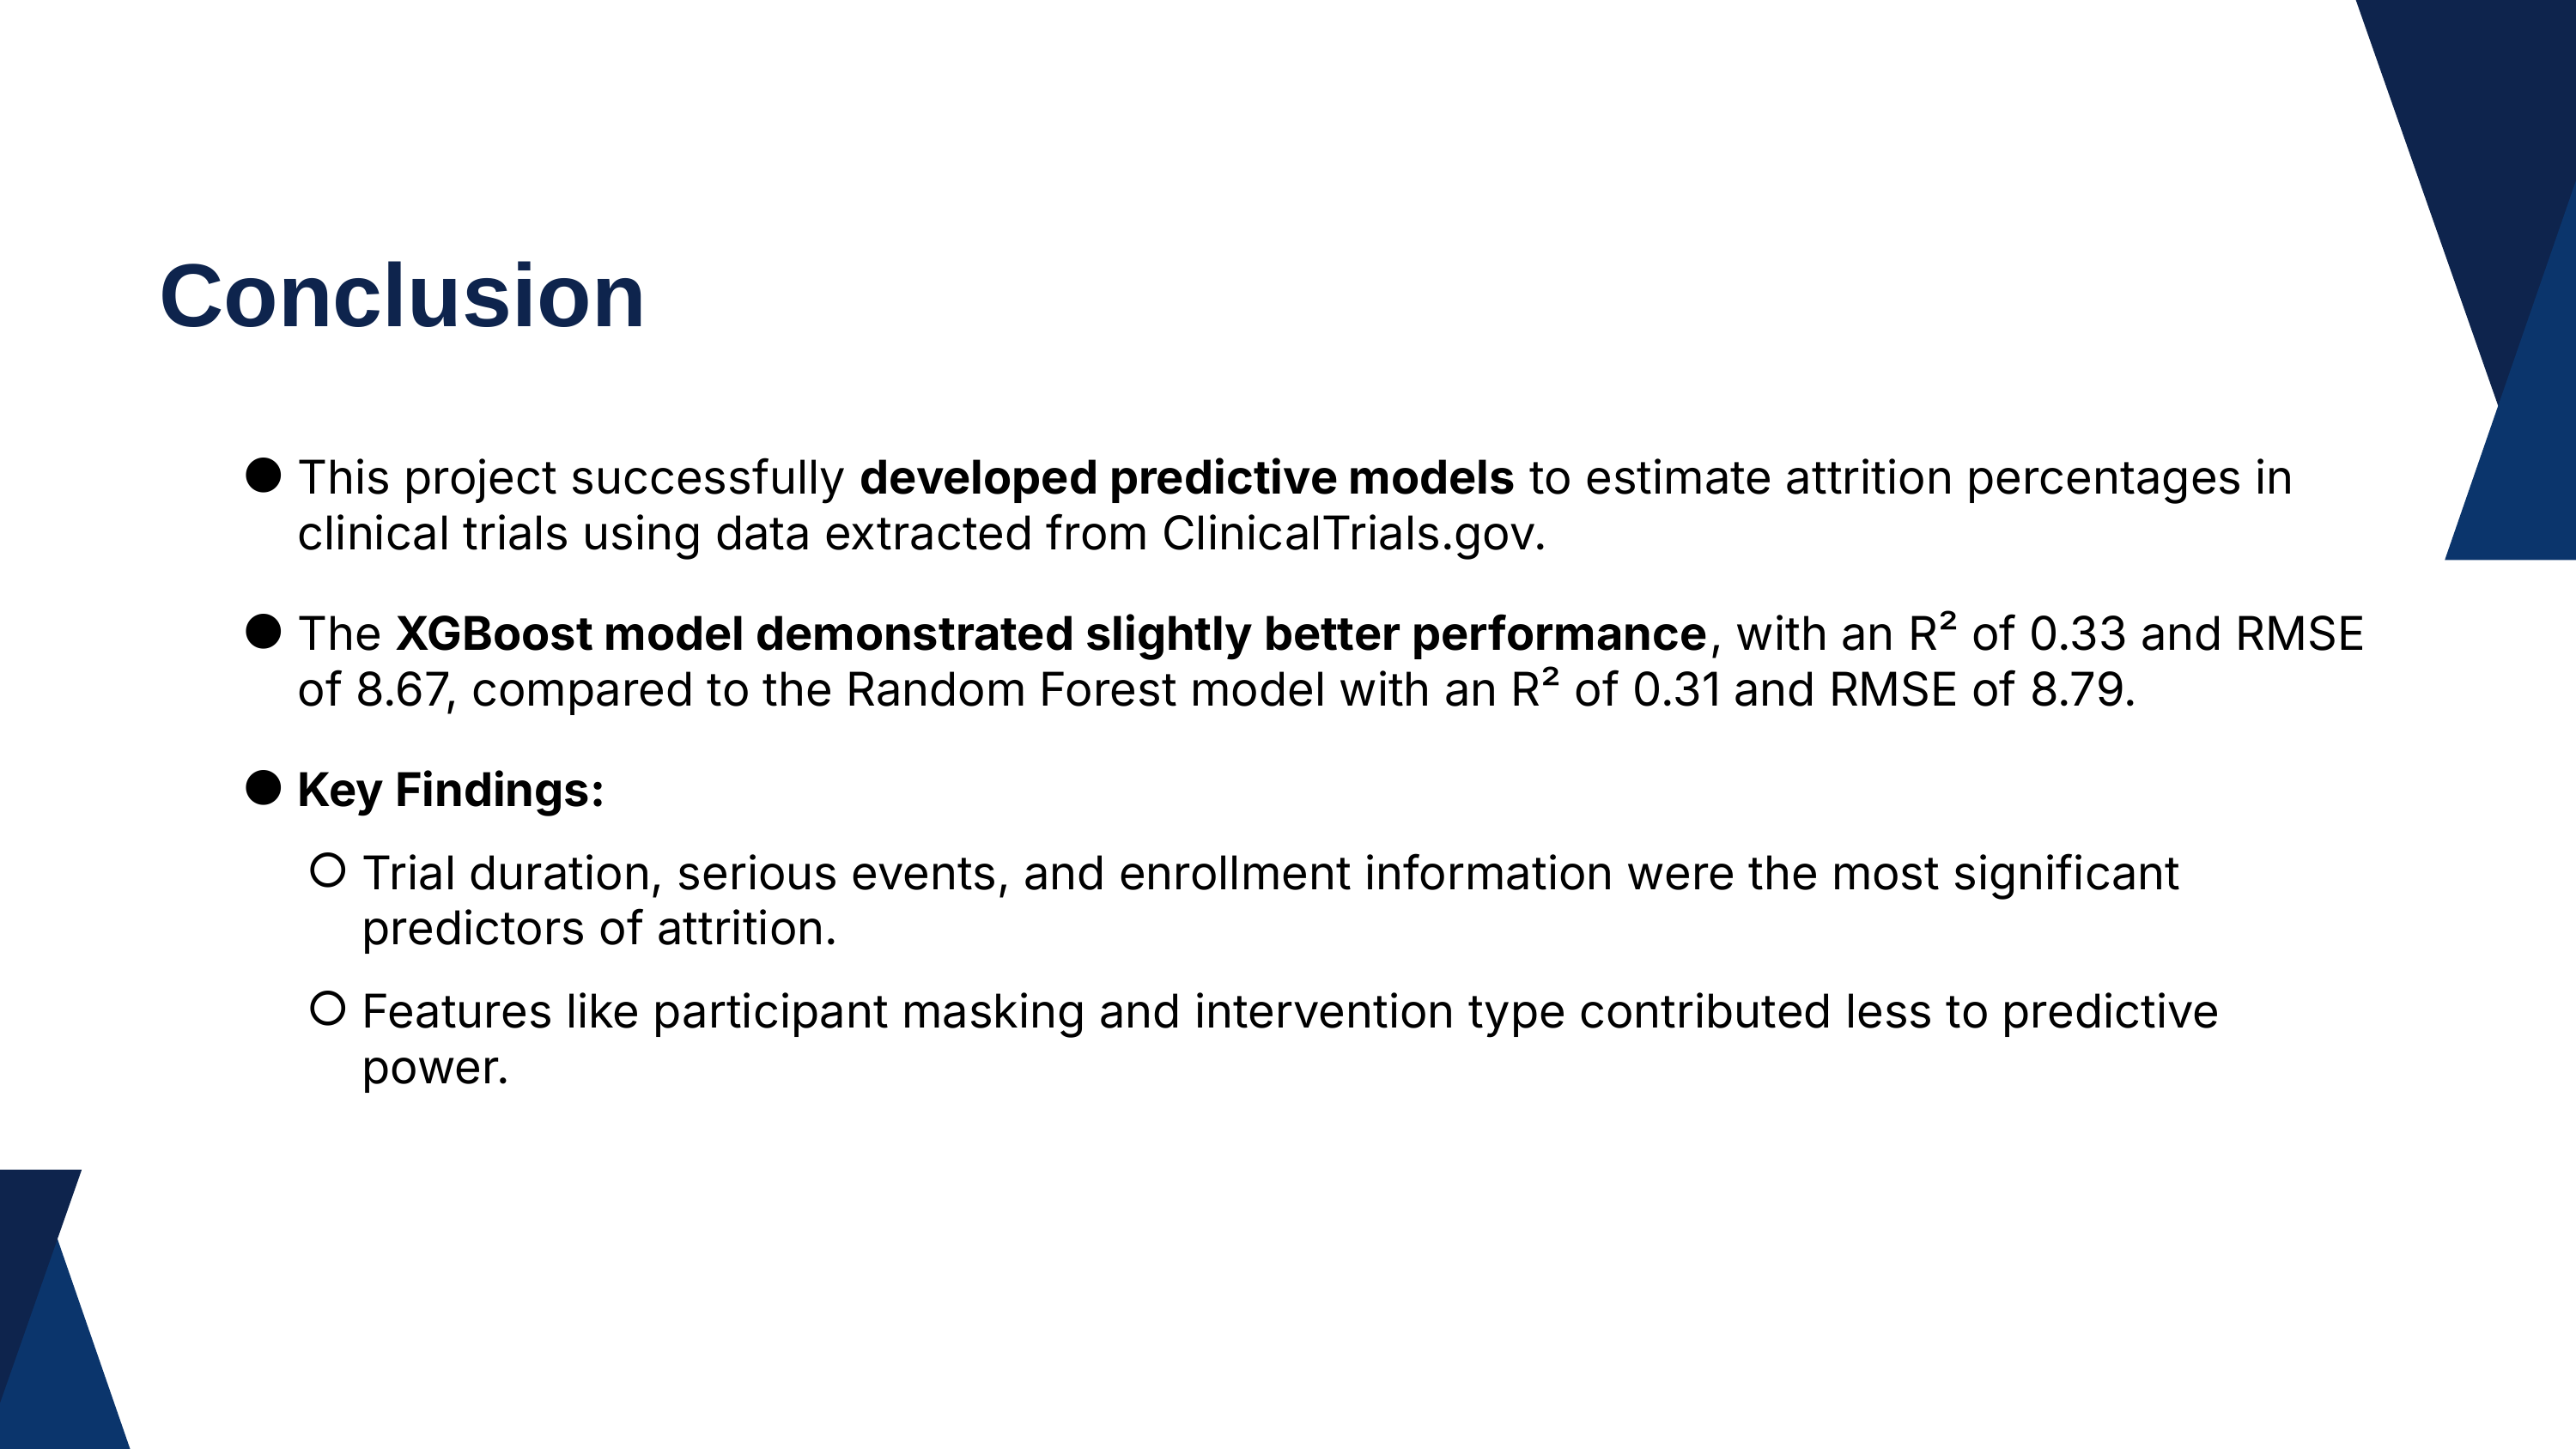

Conclusion
This project successfully developed predictive models to estimate attrition percentages in clinical trials using data extracted from ClinicalTrials.gov.
The XGBoost model demonstrated slightly better performance, with an R² of 0.33 and RMSE of 8.67, compared to the Random Forest model with an R² of 0.31 and RMSE of 8.79.
Key Findings:
Trial duration, serious events, and enrollment information were the most significant predictors of attrition.
Features like participant masking and intervention type contributed less to predictive power.